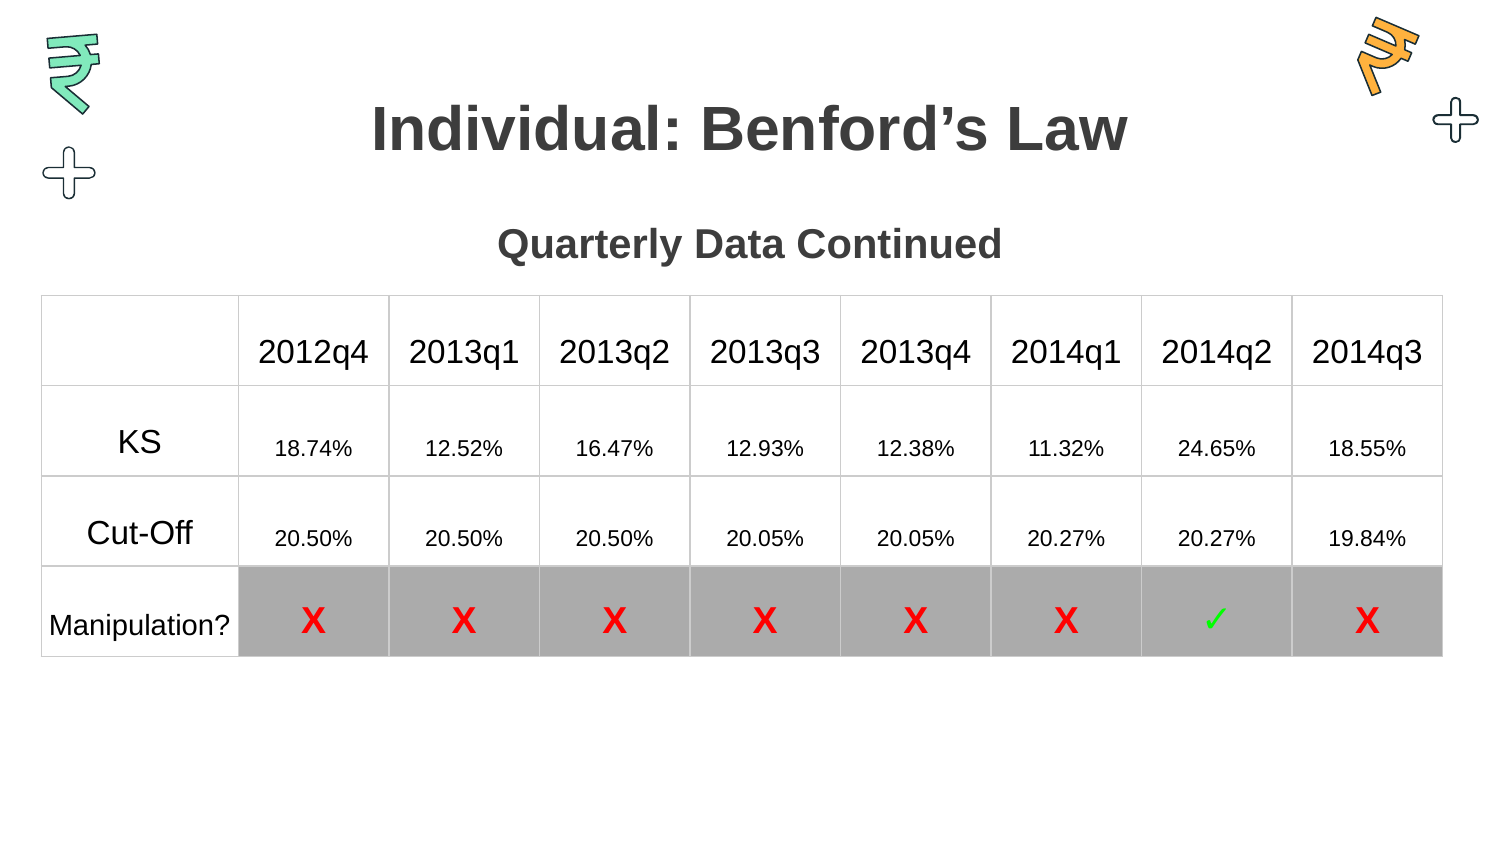

# Individual: Benford’s Law
Quarterly Data Continued
|  | 2012q4 | 2013q1 | 2013q2 | 2013q3 | 2013q4 | 2014q1 | 2014q2 | 2014q3 |
| --- | --- | --- | --- | --- | --- | --- | --- | --- |
| KS | 18.74% | 12.52% | 16.47% | 12.93% | 12.38% | 11.32% | 24.65% | 18.55% |
| Cut-Off | 20.50% | 20.50% | 20.50% | 20.05% | 20.05% | 20.27% | 20.27% | 19.84% |
| Manipulation? | X | X | X | X | X | X | ✓ | X |